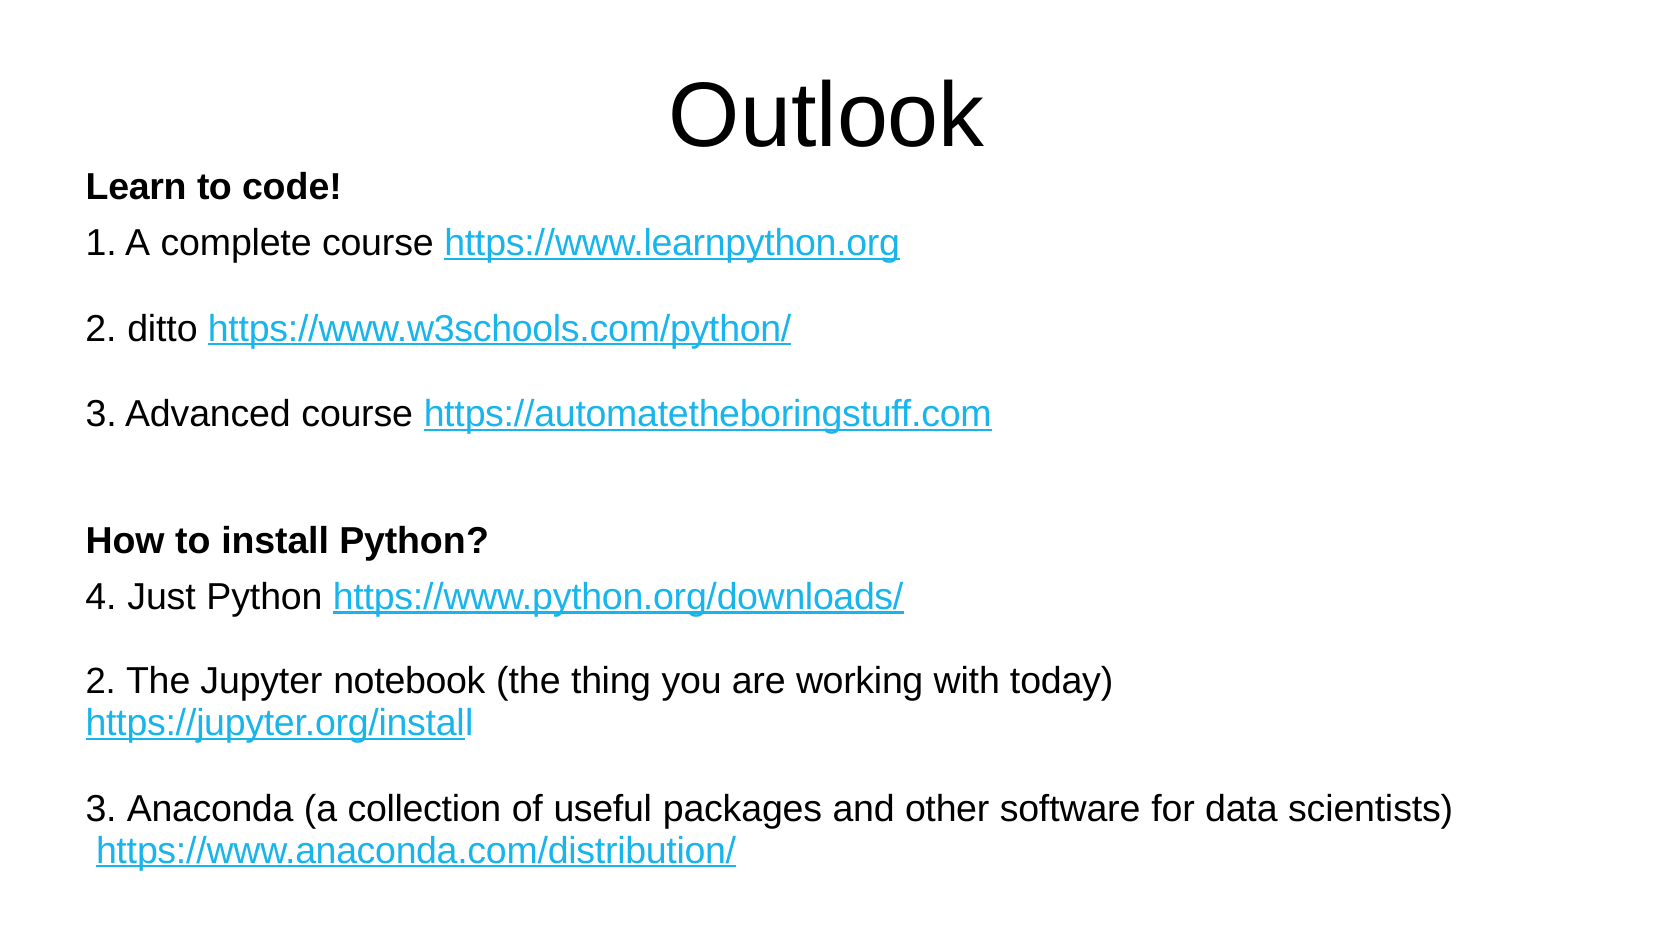

# Outlook
Learn to code!
A complete course https://www.learnpython.org

ditto https://www.w3schools.com/python/

Advanced course https://automatetheboringstuff.com

How to install Python?
Just Python https://www.python.org/downloads/

2. The Jupyter notebook (the thing you are working with today)  https://jupyter.org/install

3. Anaconda (a collection of useful packages and other software for data scientists)  https://www.anaconda.com/distribution/